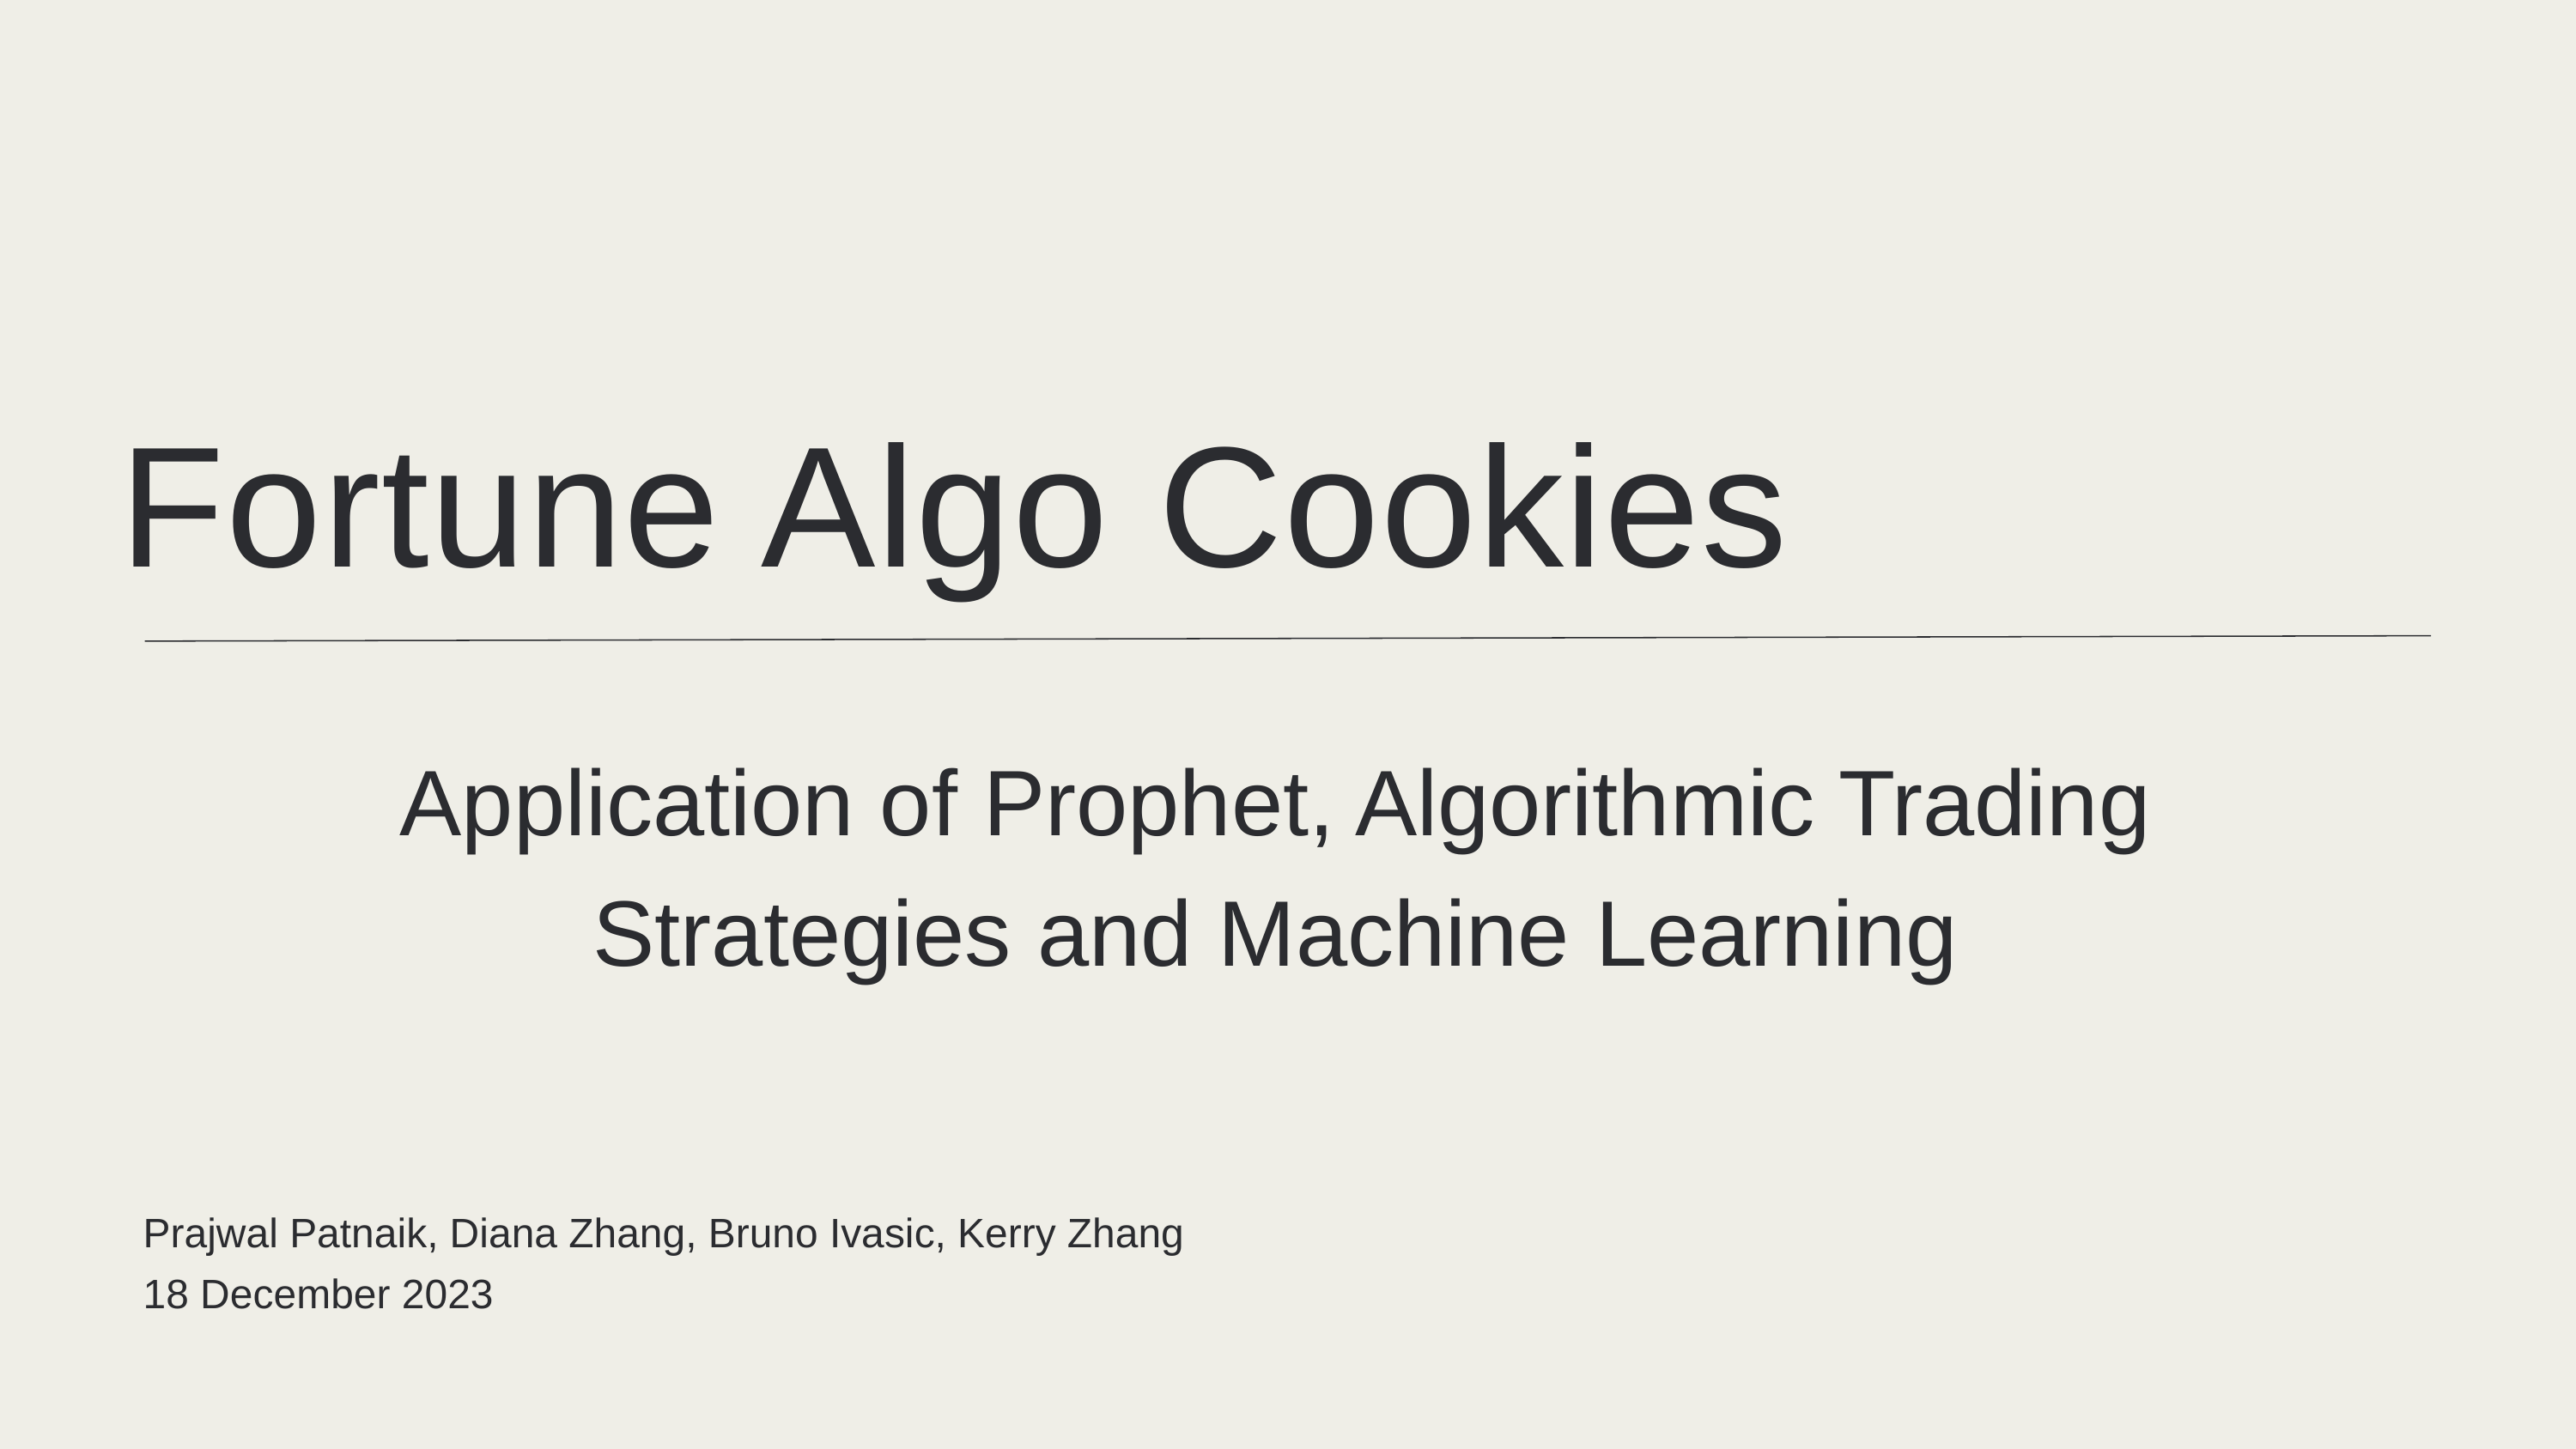

Fortune Algo Cookies

Application of Prophet, Algorithmic Trading Strategies and Machine Learning
Prajwal Patnaik, Diana Zhang, Bruno Ivasic, Kerry Zhang
18 December 2023